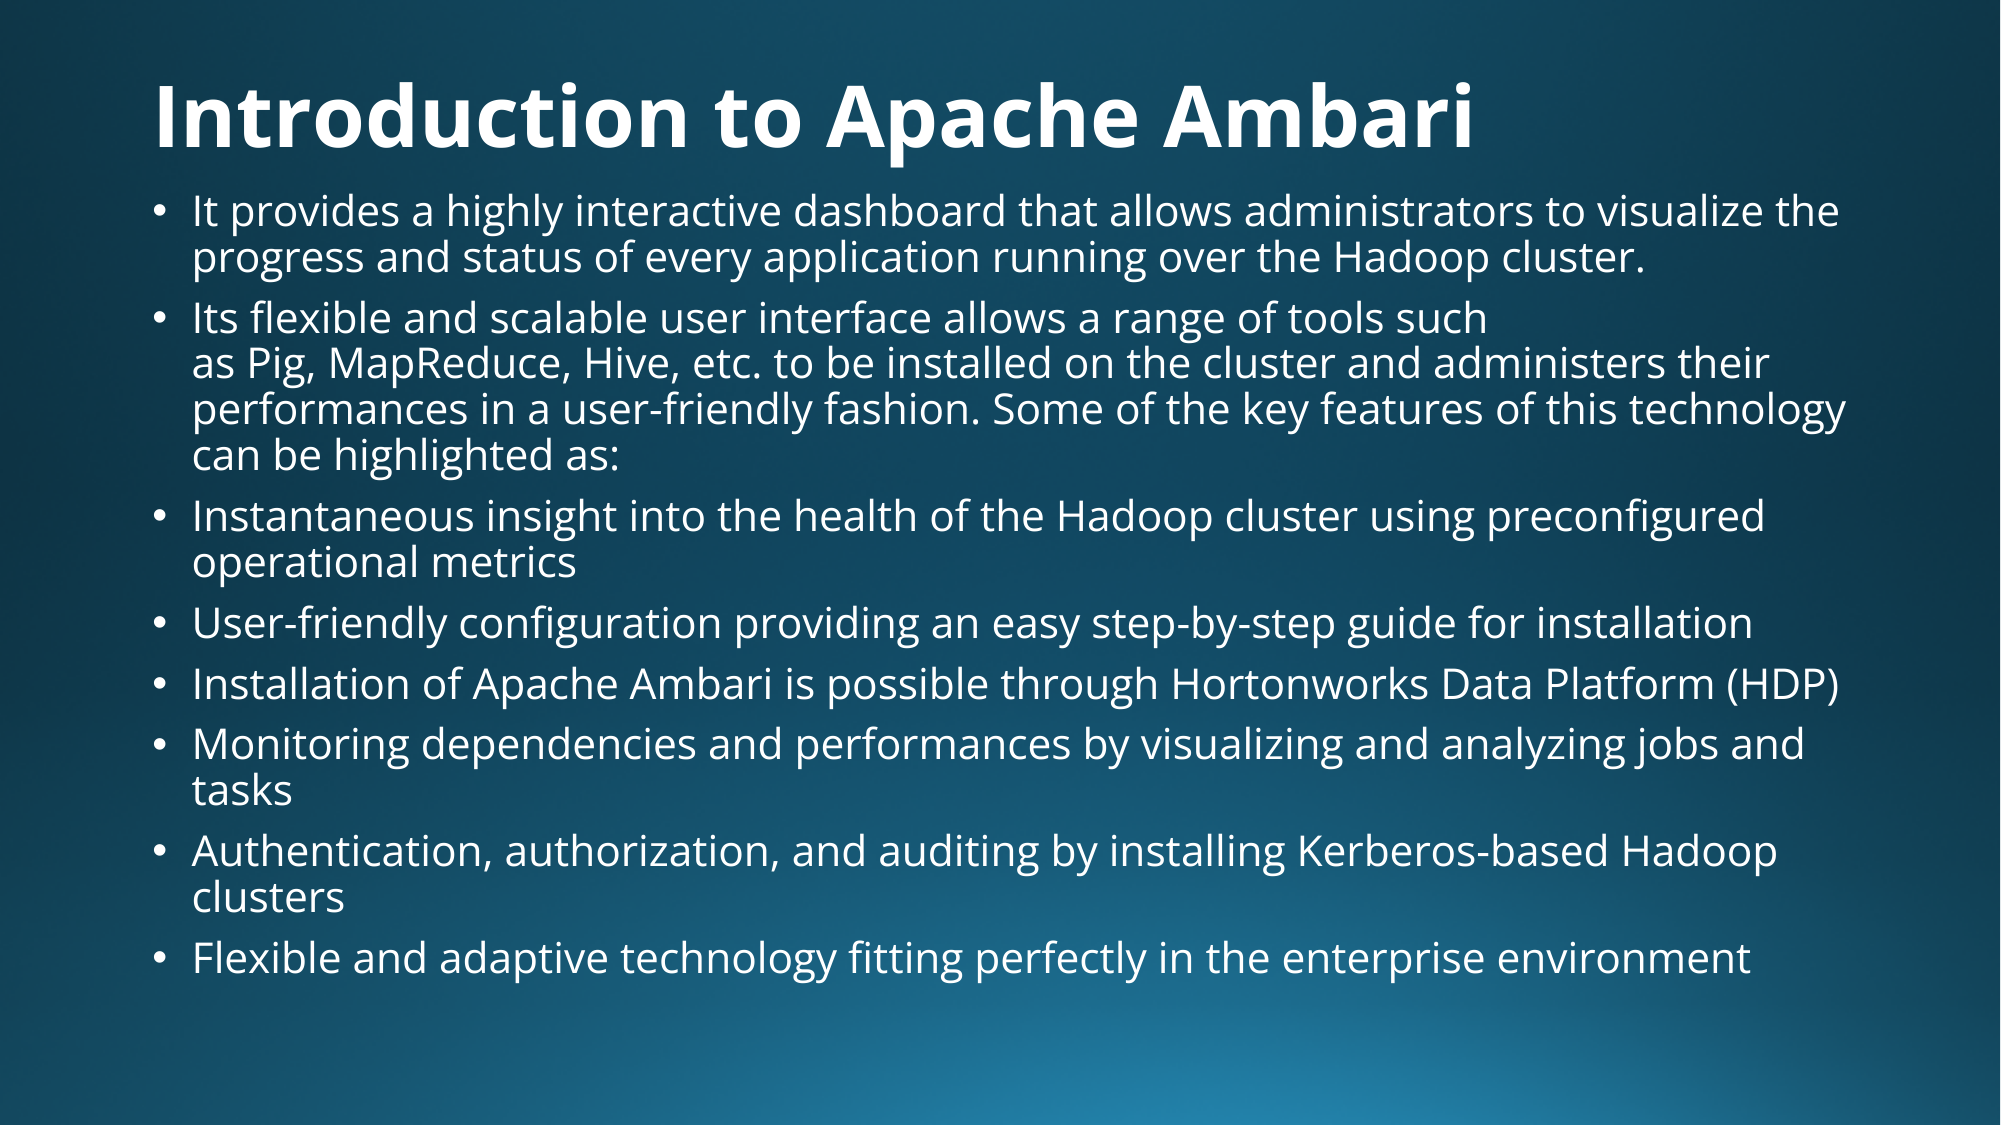

# Introduction to Apache Ambari
It provides a highly interactive dashboard that allows administrators to visualize the progress and status of every application running over the Hadoop cluster.
Its flexible and scalable user interface allows a range of tools such as Pig, MapReduce, Hive, etc. to be installed on the cluster and administers their performances in a user-friendly fashion. Some of the key features of this technology can be highlighted as:
Instantaneous insight into the health of the Hadoop cluster using preconfigured operational metrics
User-friendly configuration providing an easy step-by-step guide for installation
Installation of Apache Ambari is possible through Hortonworks Data Platform (HDP)
Monitoring dependencies and performances by visualizing and analyzing jobs and tasks
Authentication, authorization, and auditing by installing Kerberos-based Hadoop clusters
Flexible and adaptive technology fitting perfectly in the enterprise environment